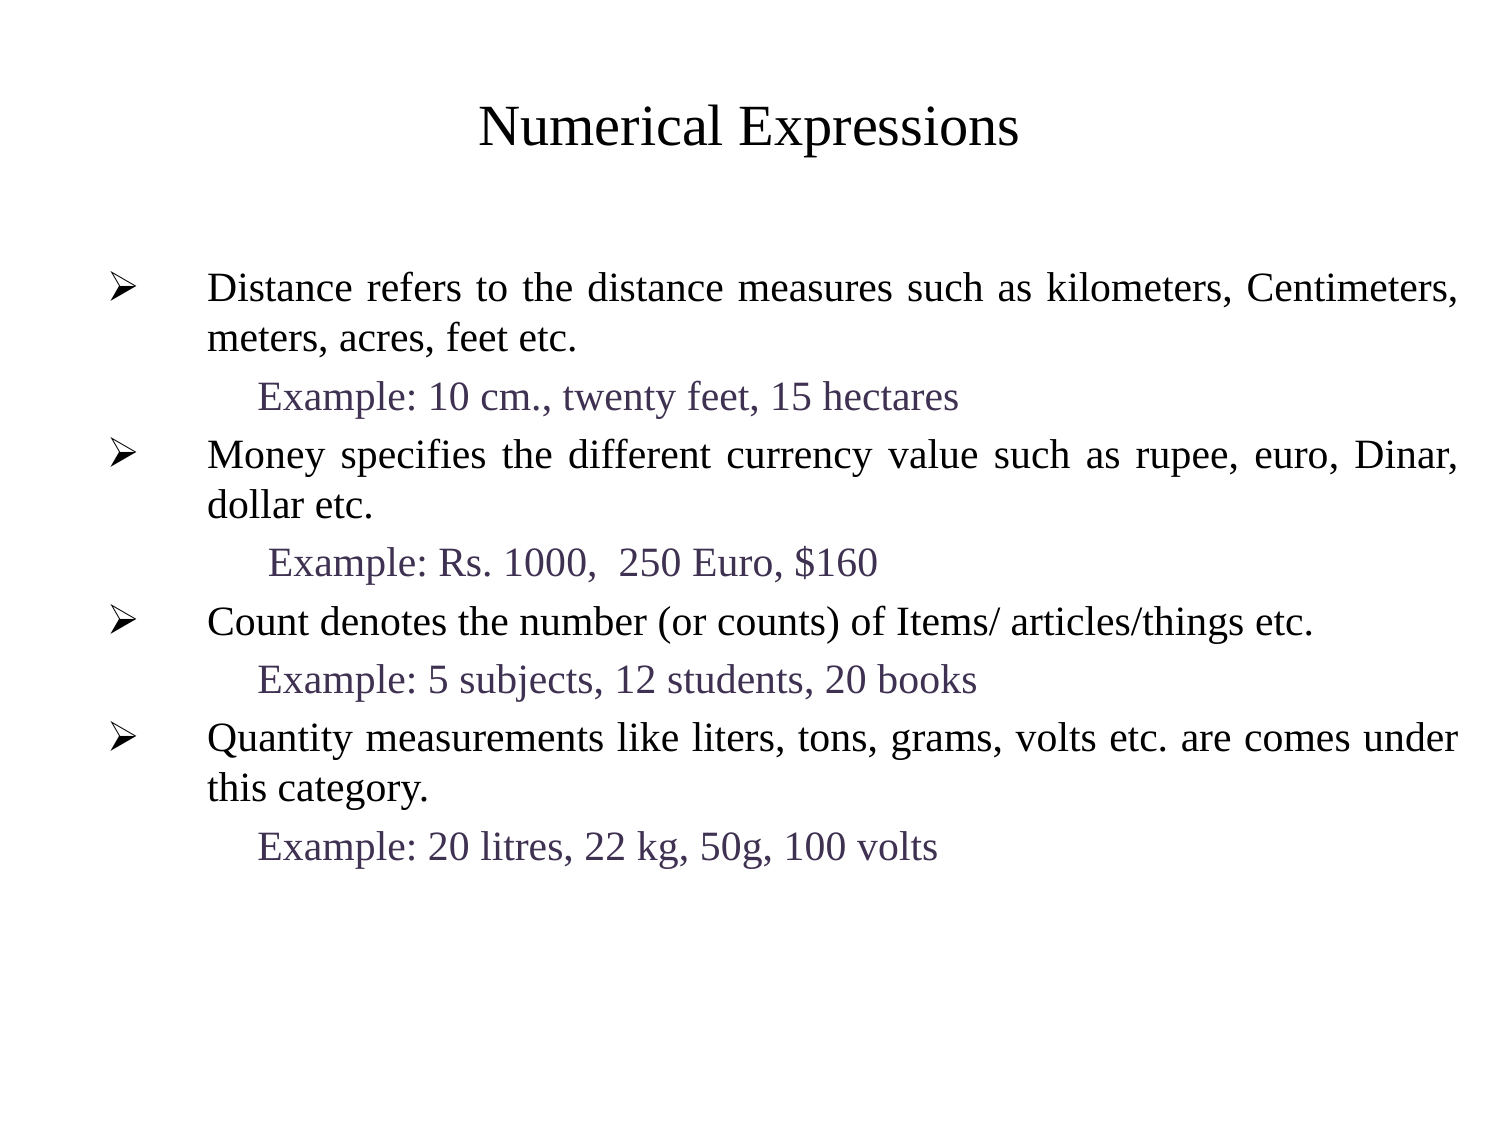

Numerical Expressions
Distance refers to the distance measures such as kilometers, Centimeters, meters, acres, feet etc.
	Example: 10 cm., twenty feet, 15 hectares
Money specifies the different currency value such as rupee, euro, Dinar, dollar etc.
	 Example: Rs. 1000,  250 Euro, $160
Count denotes the number (or counts) of Items/ articles/things etc.
	Example: 5 subjects, 12 students, 20 books
Quantity measurements like liters, tons, grams, volts etc. are comes under this category.
	Example: 20 litres, 22 kg, 50g, 100 volts